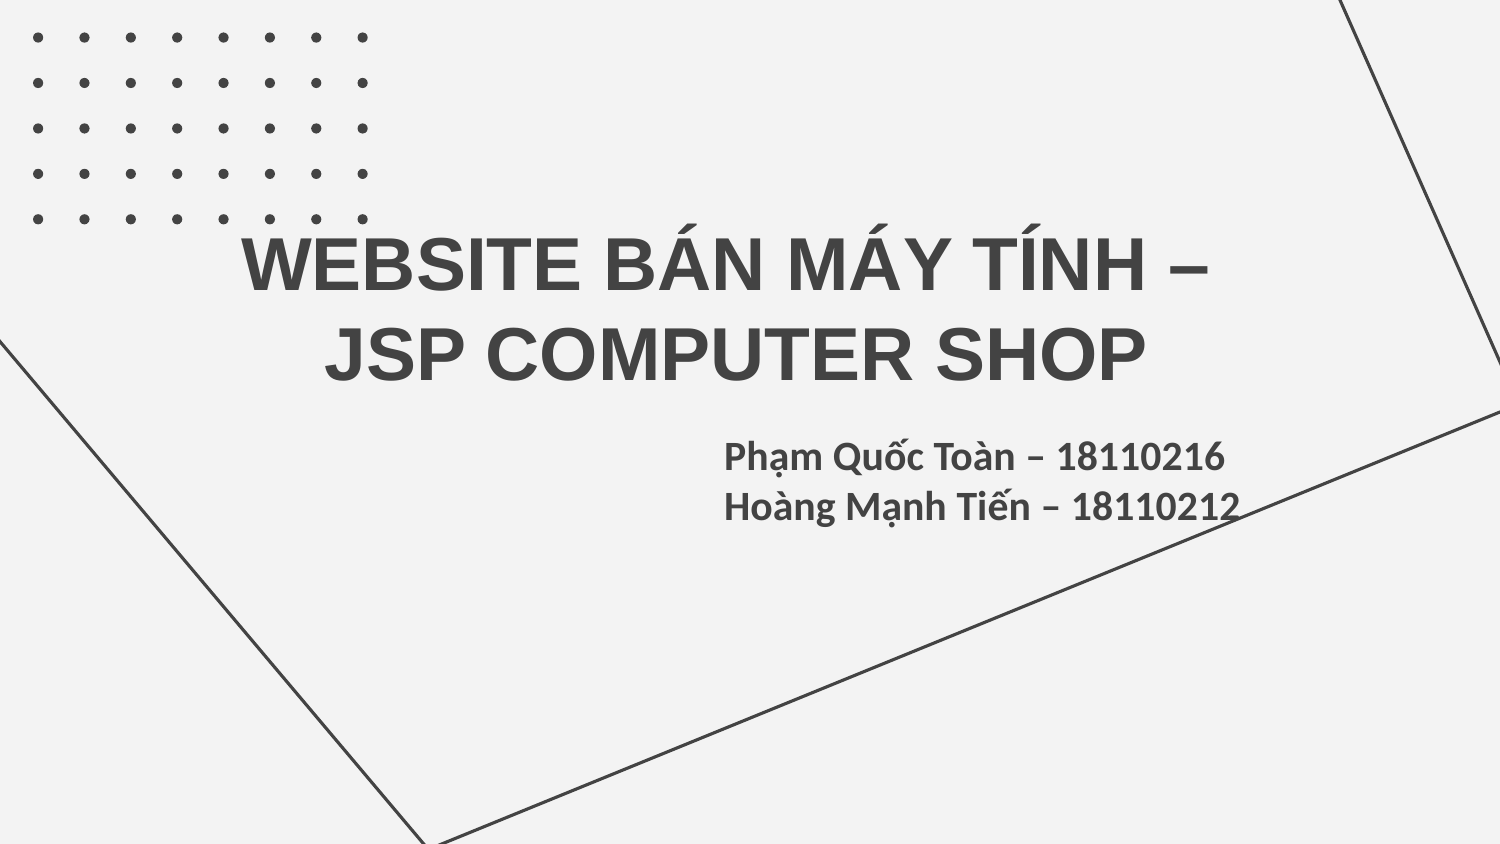

# WEBSITE BÁN MÁY TÍNH – JSP COMPUTER SHOP
Phạm Quốc Toàn – 18110216
Hoàng Mạnh Tiến – 18110212